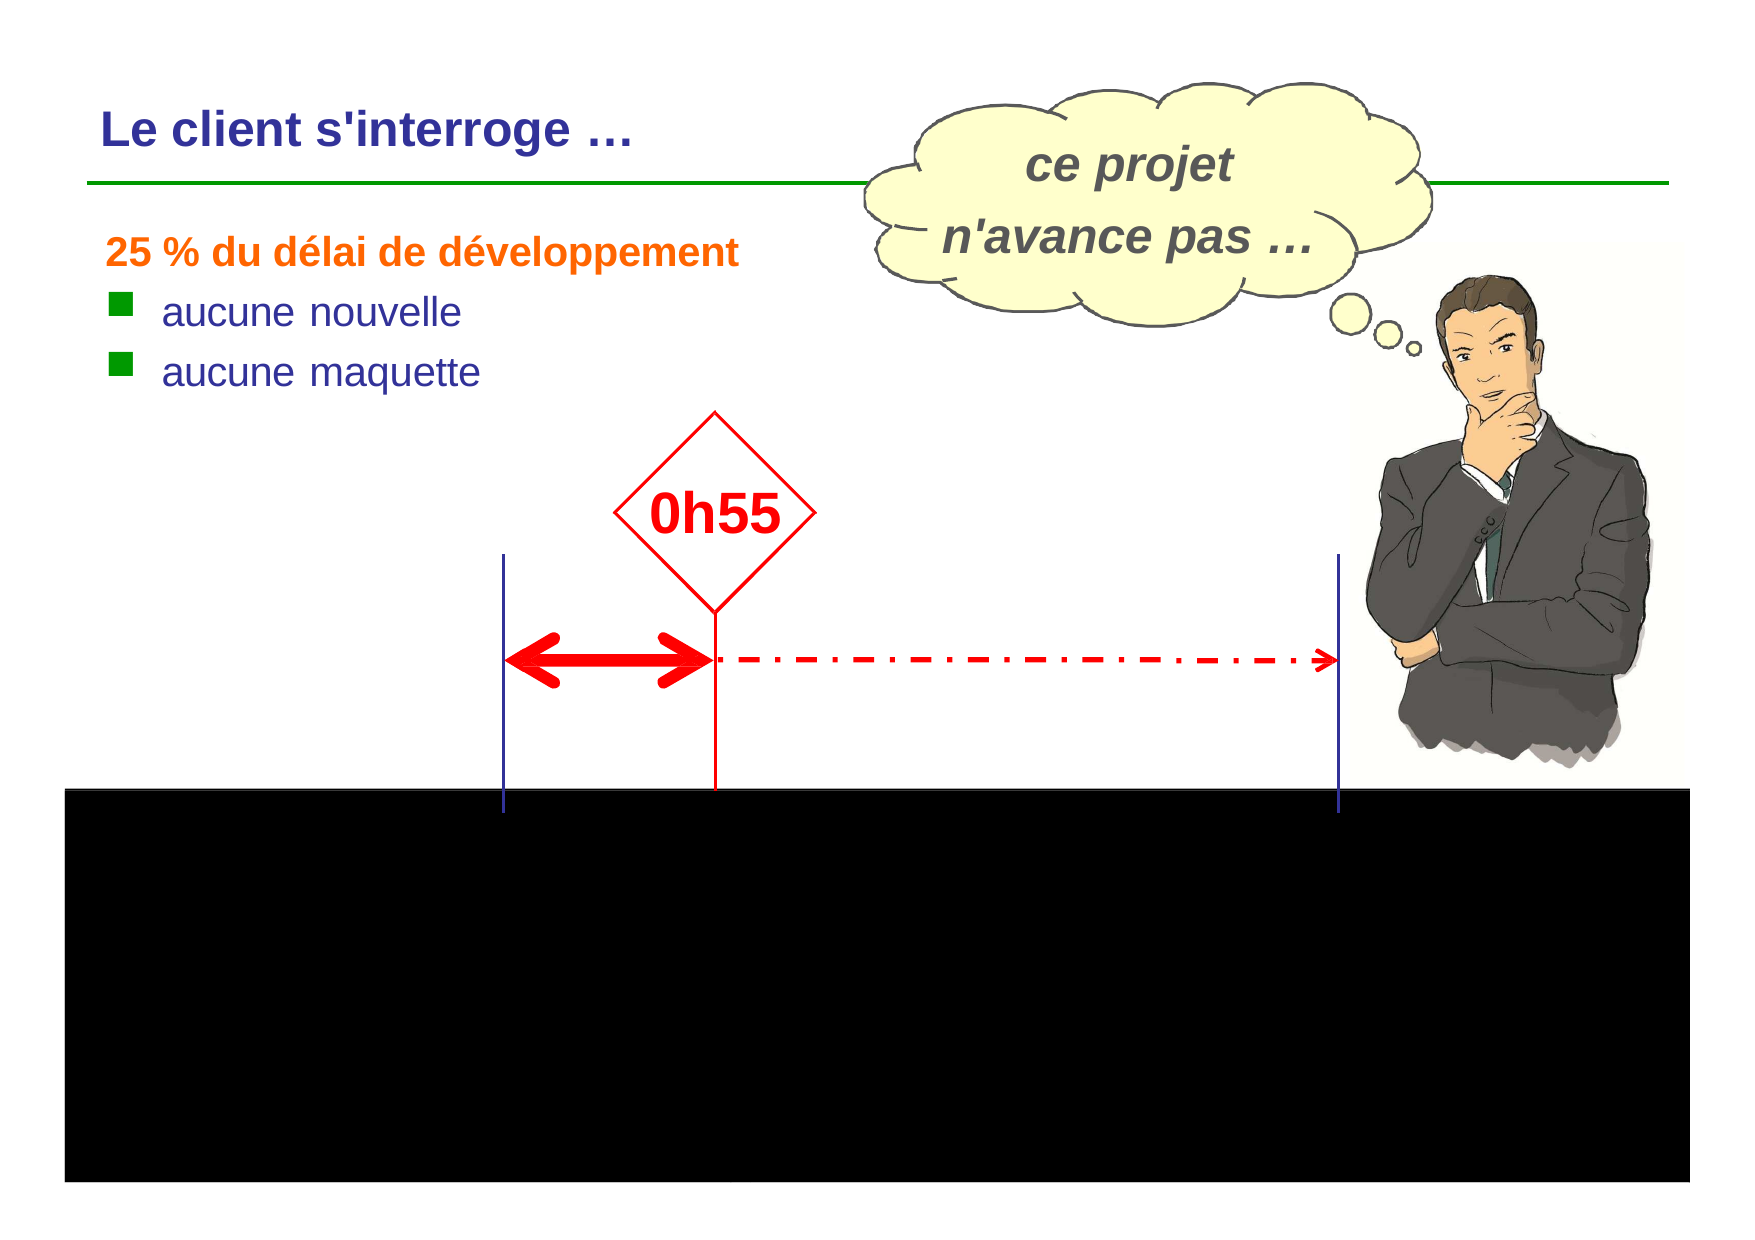

# Le client s'interroge …

ce projet
n'avance pas …
25 % du délai de développement
aucune nouvelle
aucune maquette

0h55

t=0	t=30	t=130	t=150

Définition du Besoin	Développement

Lancement	Conception globale

Recueil des Spécifications	Conception détaillée

Revue des normes	Réalisation du prototype

GPA	22